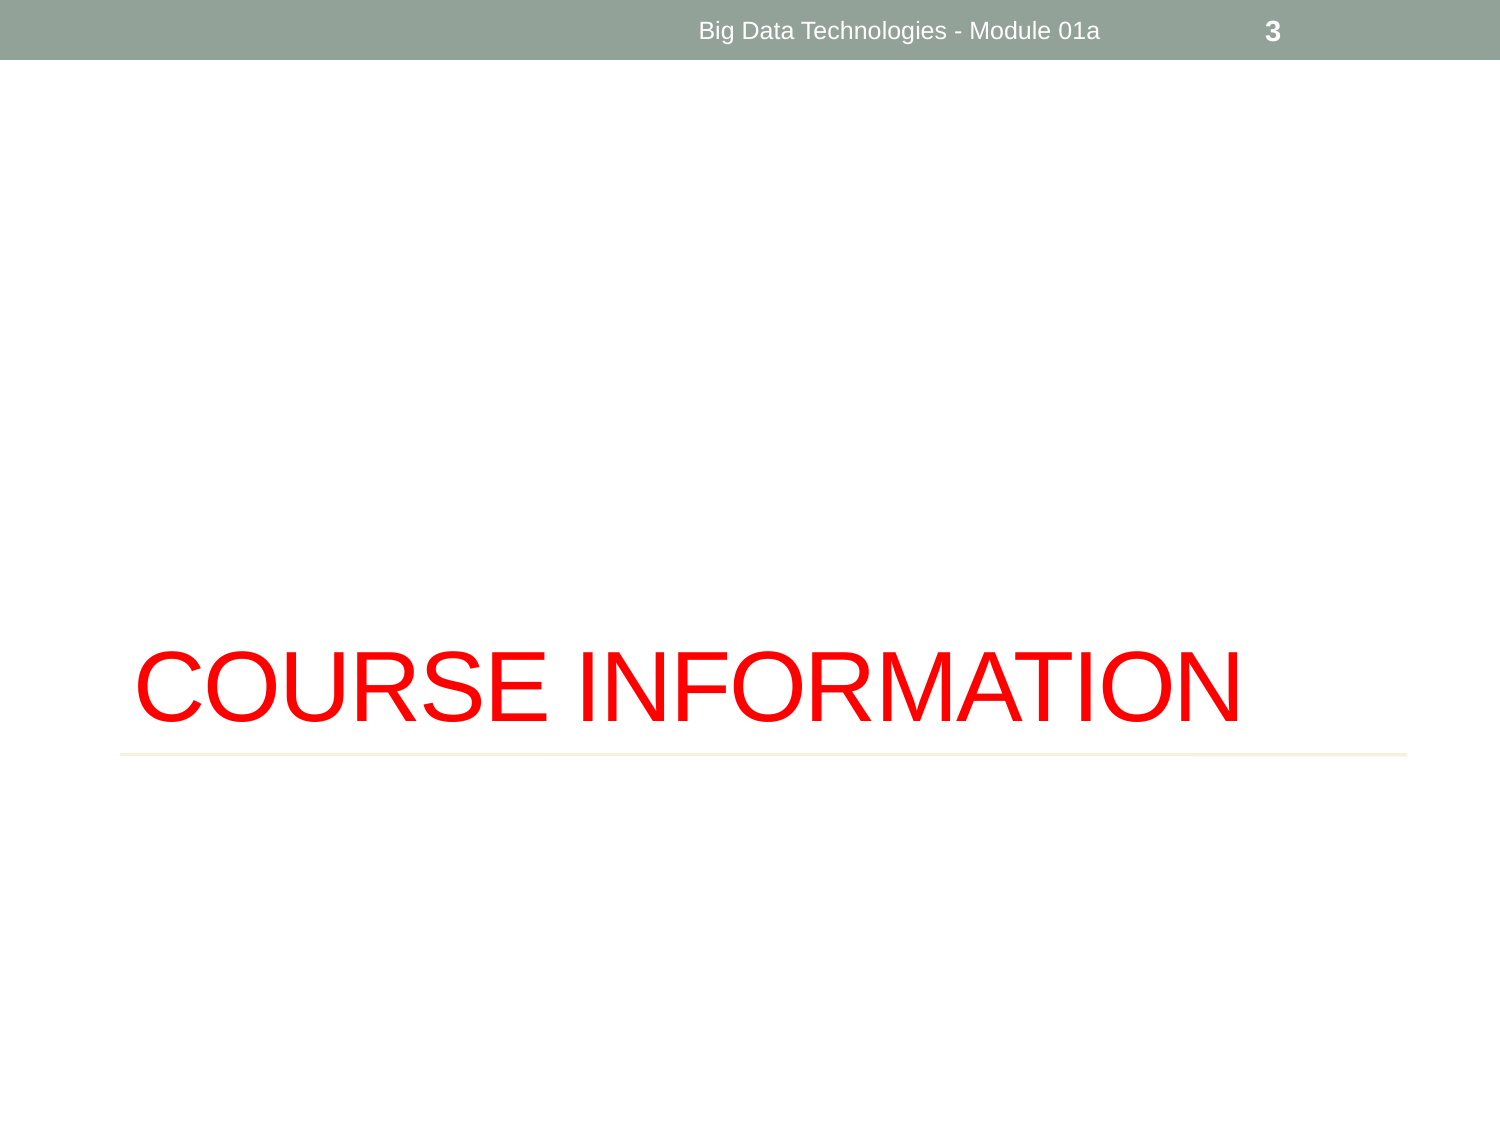

Big Data Technologies - Module 01a
3
# Course Information